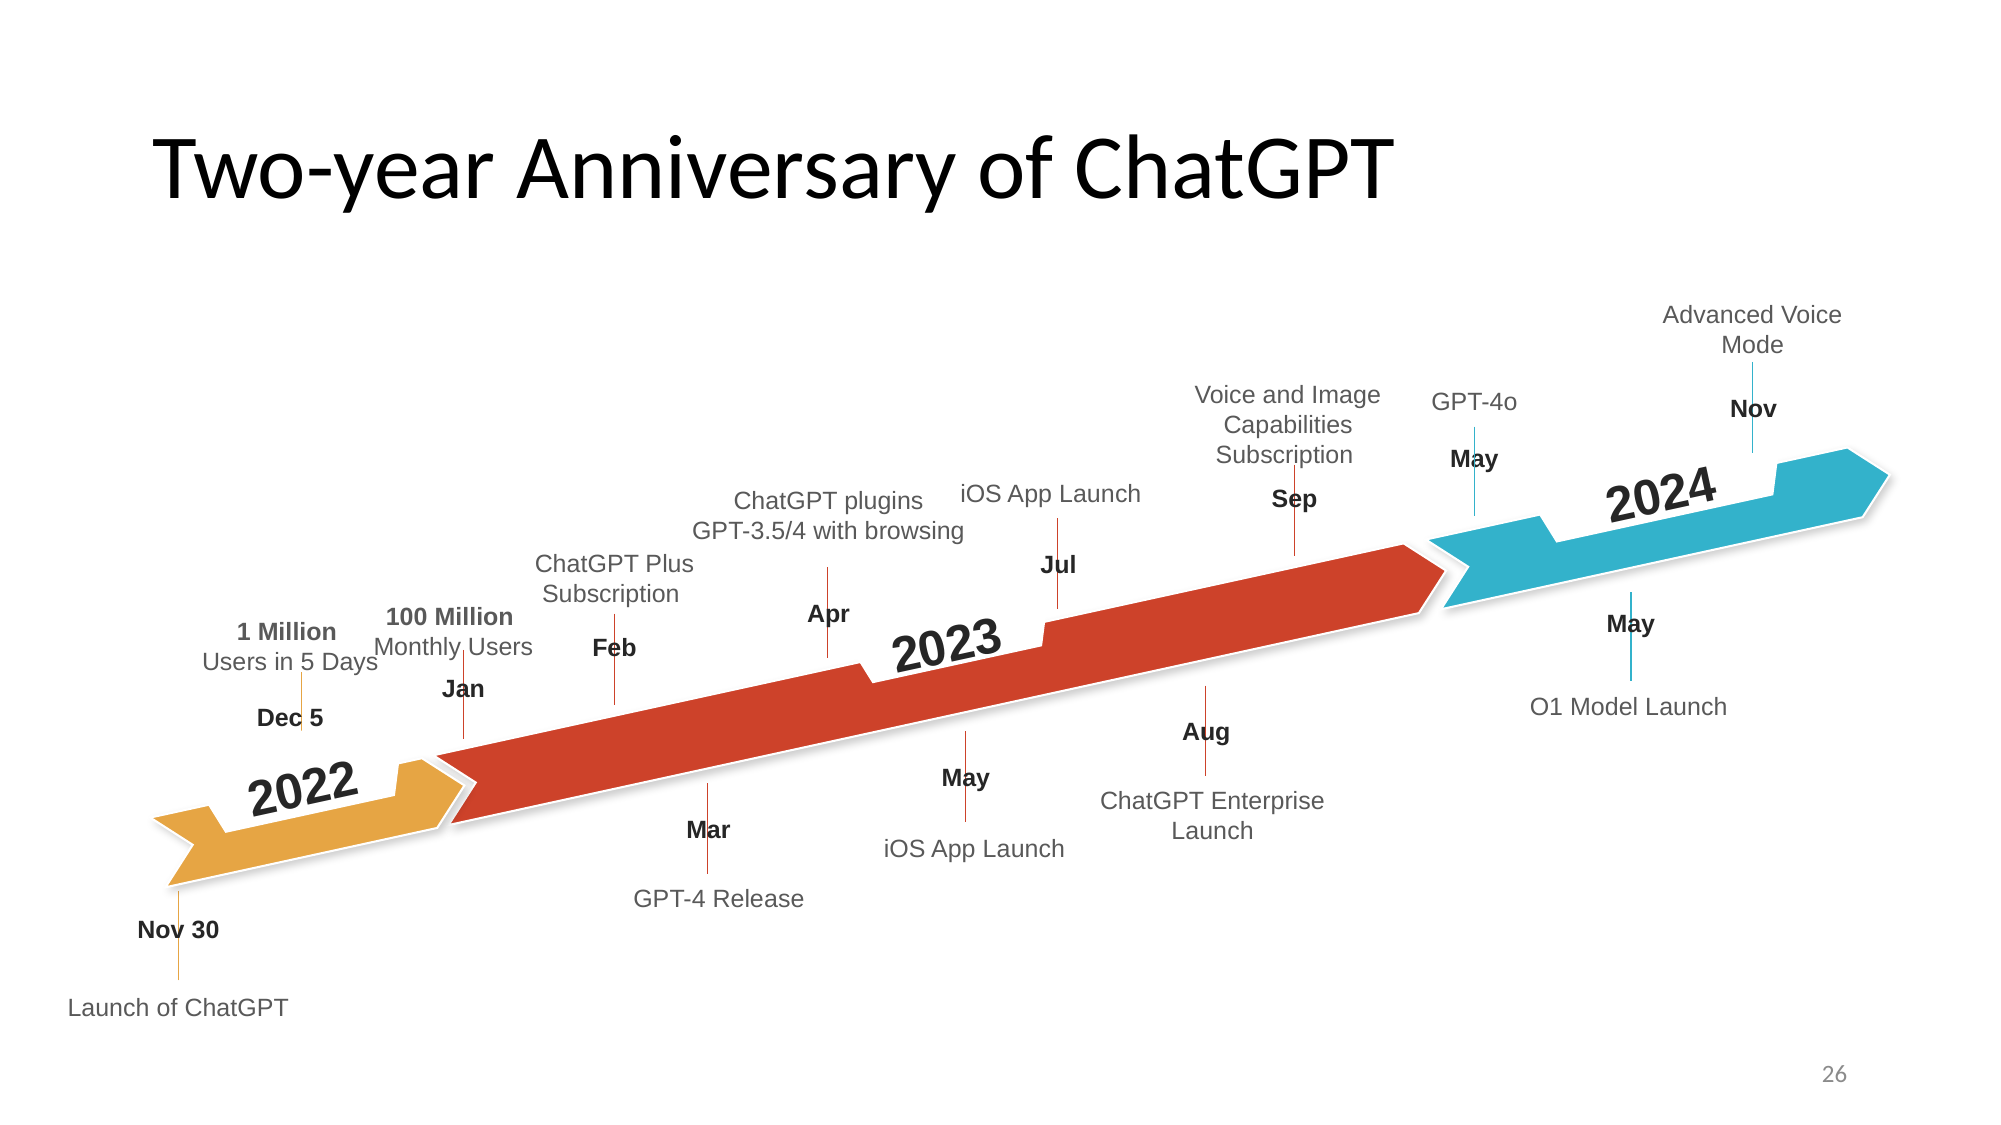

# Two-year Anniversary of ChatGPT
Advanced Voice Mode
GPT-4o
Nov
May
O1 Model Launch
May
Voice and Image Capabilities Subscription
iOS App Launch
Sep
ChatGPT plugins
GPT-3.5/4 with browsing
ChatGPT Plus
Subscription
Jul
Apr
100 Million
Monthly Users
Feb
Jan
Aug
May
ChatGPT Enterprise Launch
Mar
iOS App Launch
GPT-4 Release

2024

2023
1 Million
Users in 5 Days
Dec 5

2022

Nov 30
Launch of ChatGPT
26